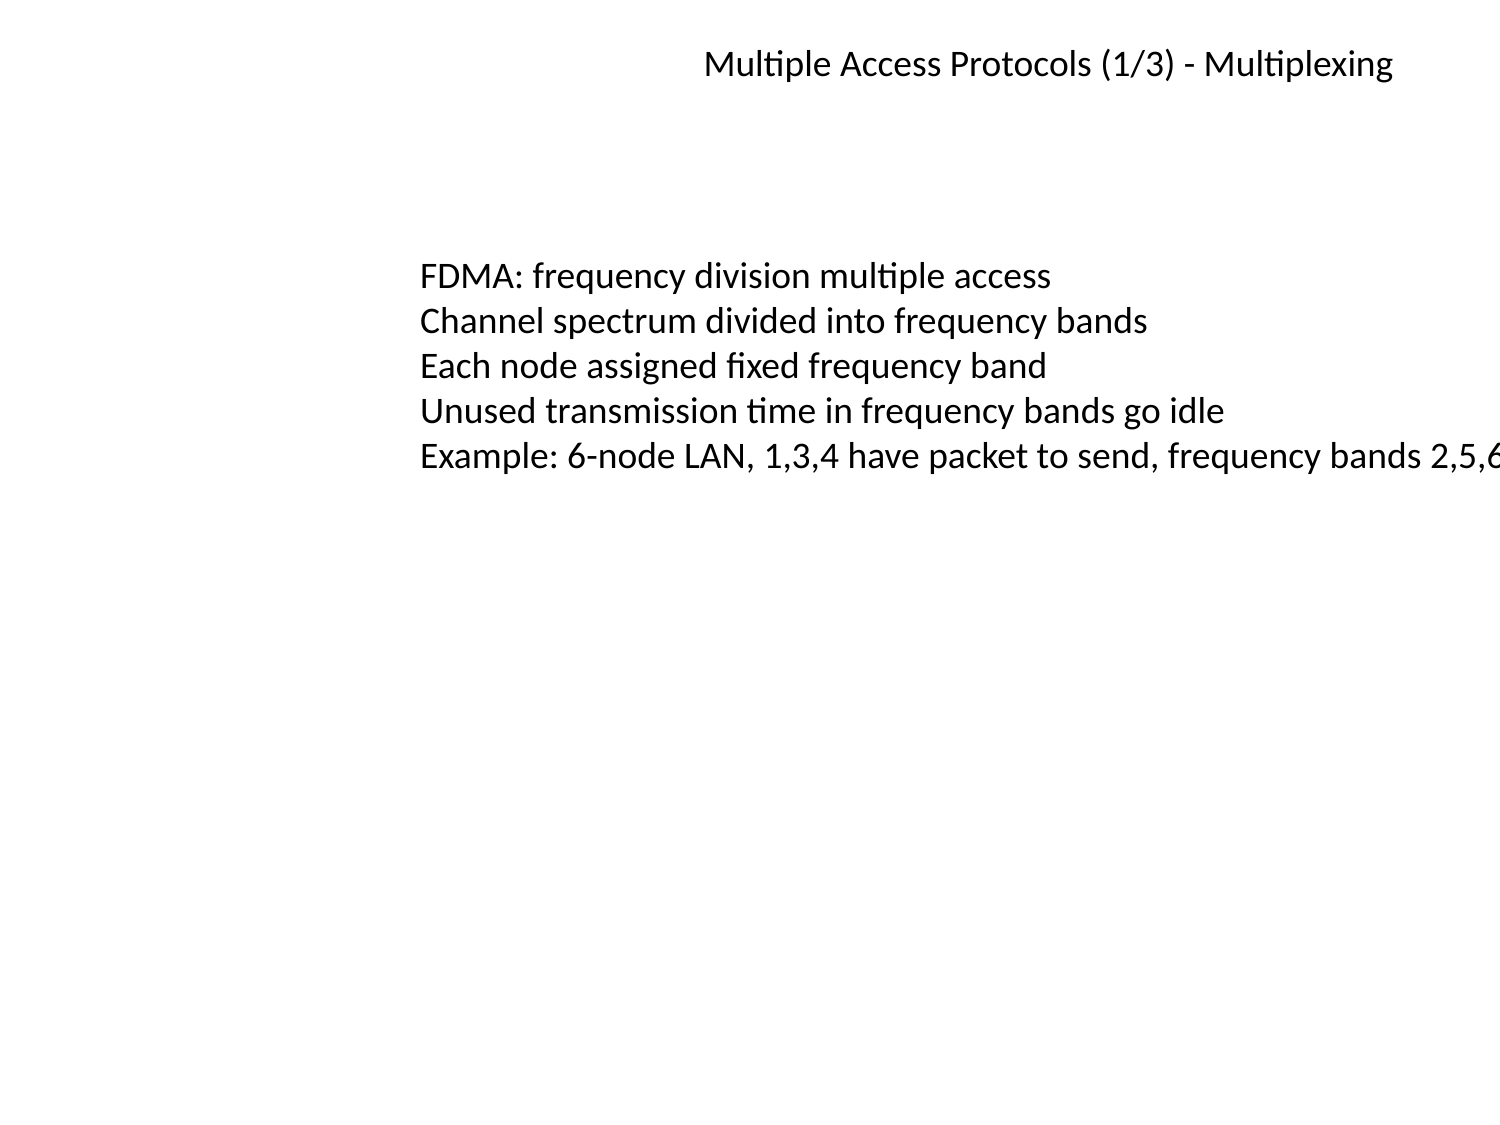

Multiple Access Protocols (1/3) - Multiplexing
FDMA: frequency division multiple access
Channel spectrum divided into frequency bands
Each node assigned fixed frequency band
Unused transmission time in frequency bands go idle
Example: 6-node LAN, 1,3,4 have packet to send, frequency bands 2,5,6 idle